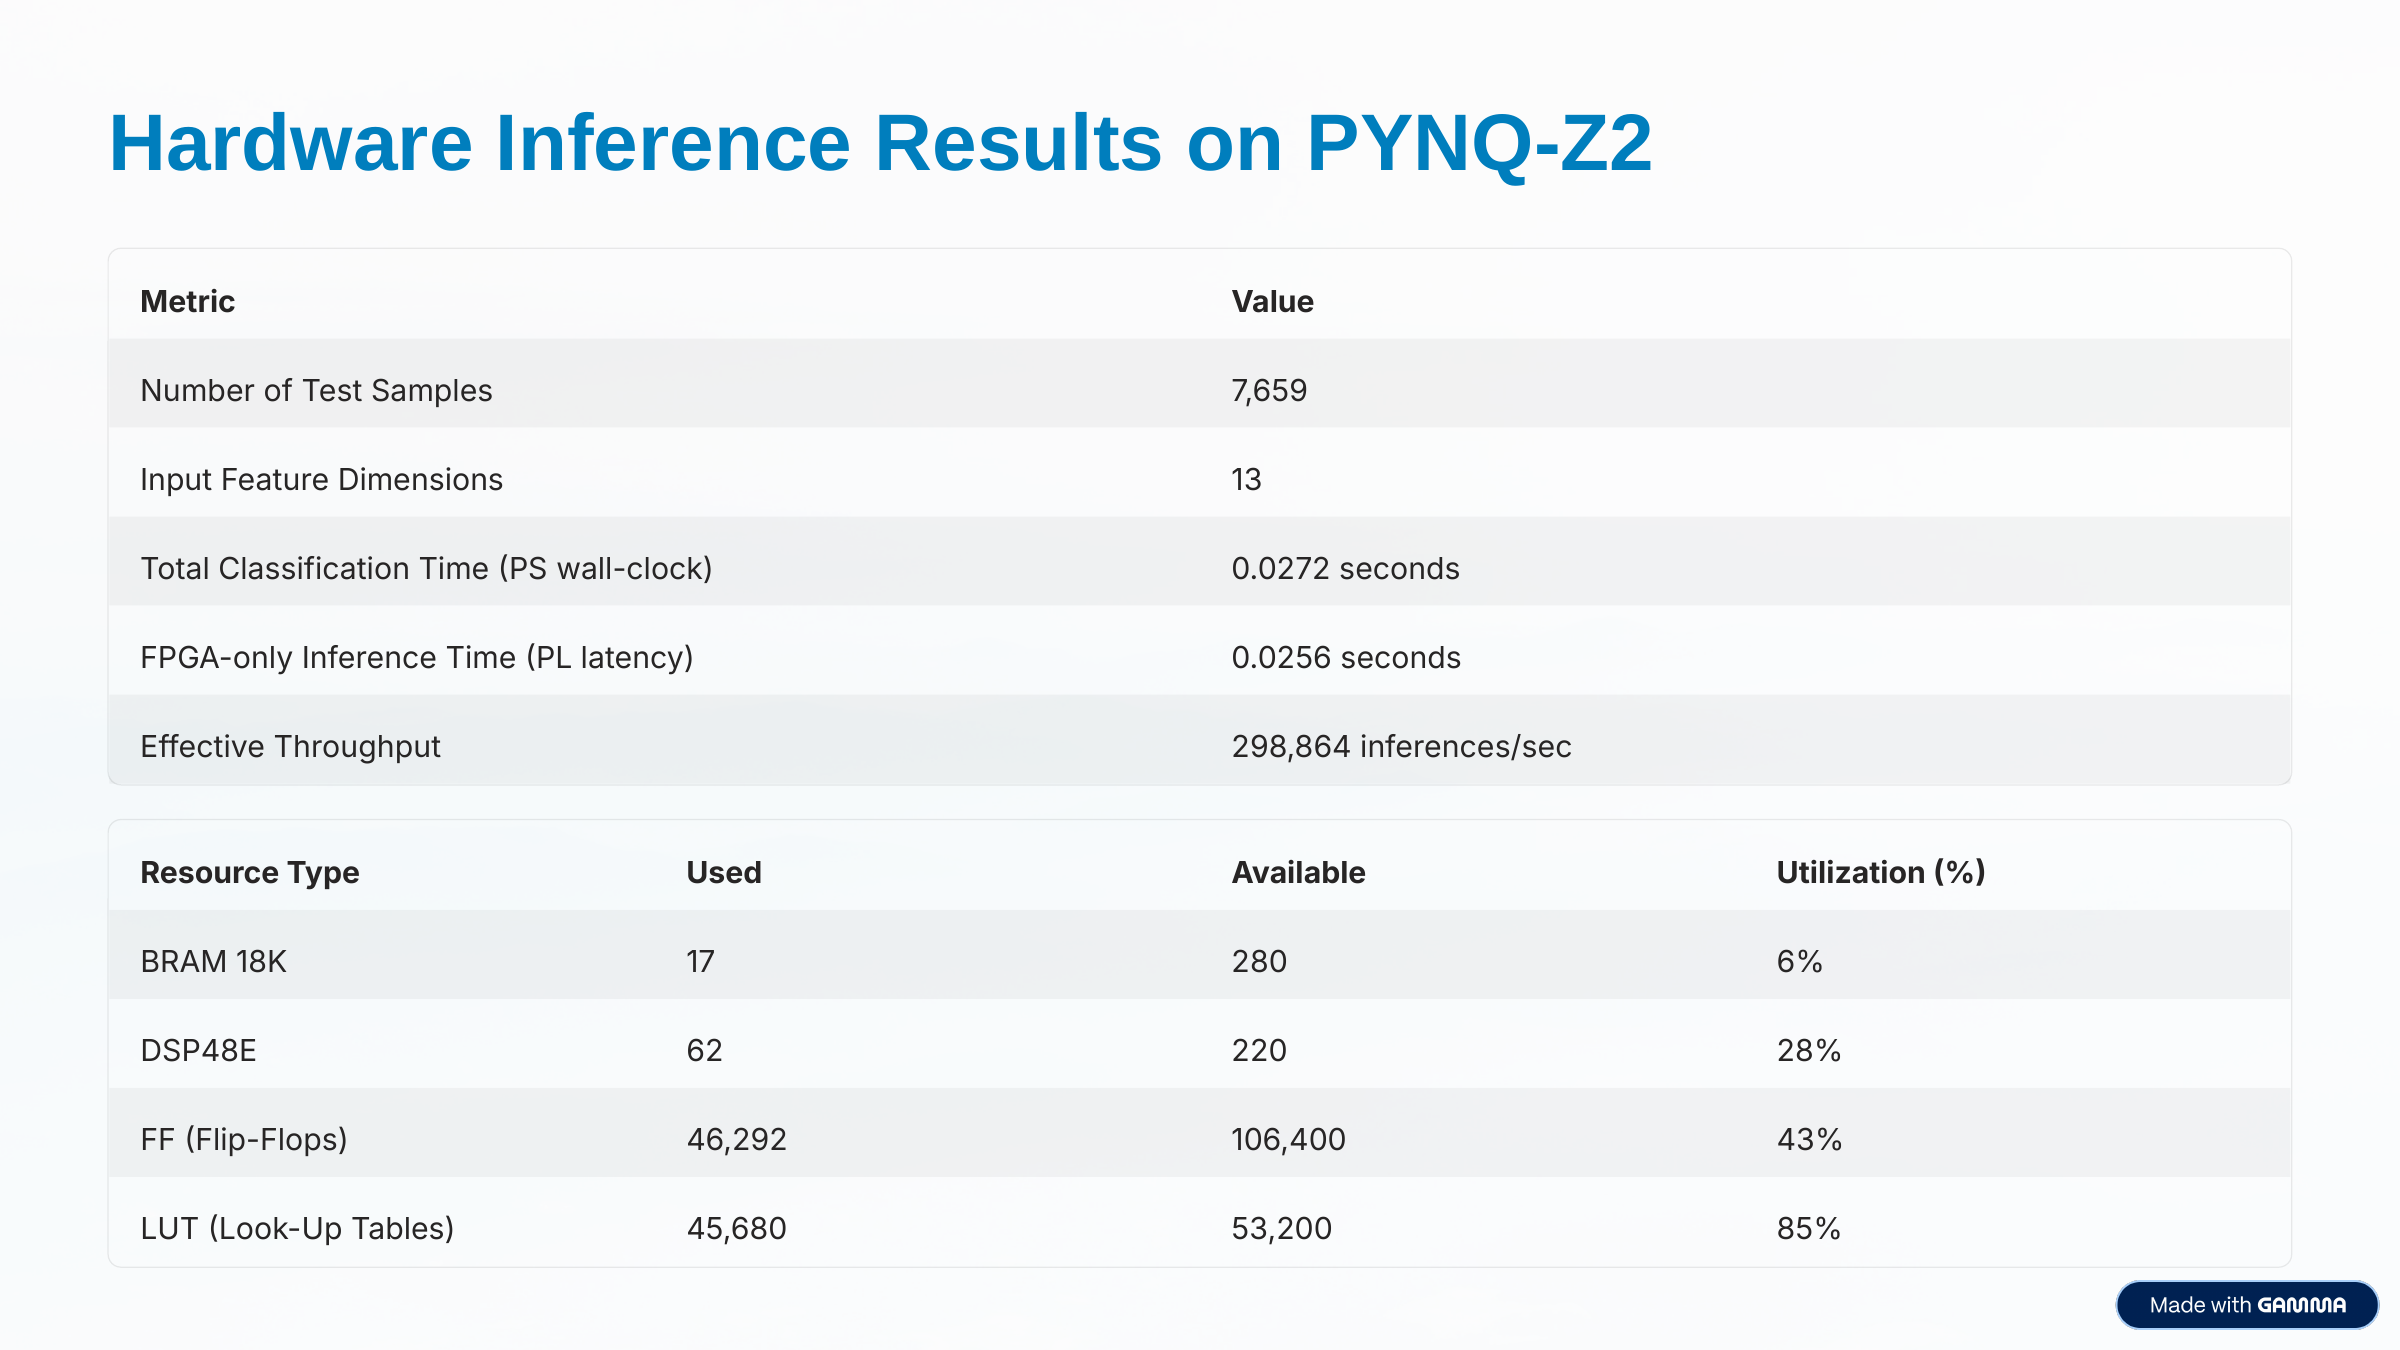

Hardware Inference Results on PYNQ-Z2

Metric
Value

Number of Test Samples
7,659

Input Feature Dimensions
13

Total Classification Time (PS wall-clock)
0.0272 seconds

FPGA-only Inference Time (PL latency)
0.0256 seconds

Effective Throughput
298,864 inferences/sec

Resource Type
Used
Available
Utilization (%)

BRAM 18K
17
280
6%

DSP48E
62
220
28%

FF (Flip-Flops)
46,292
106,400
43%

LUT (Look-Up Tables)
45,680
53,200
85%